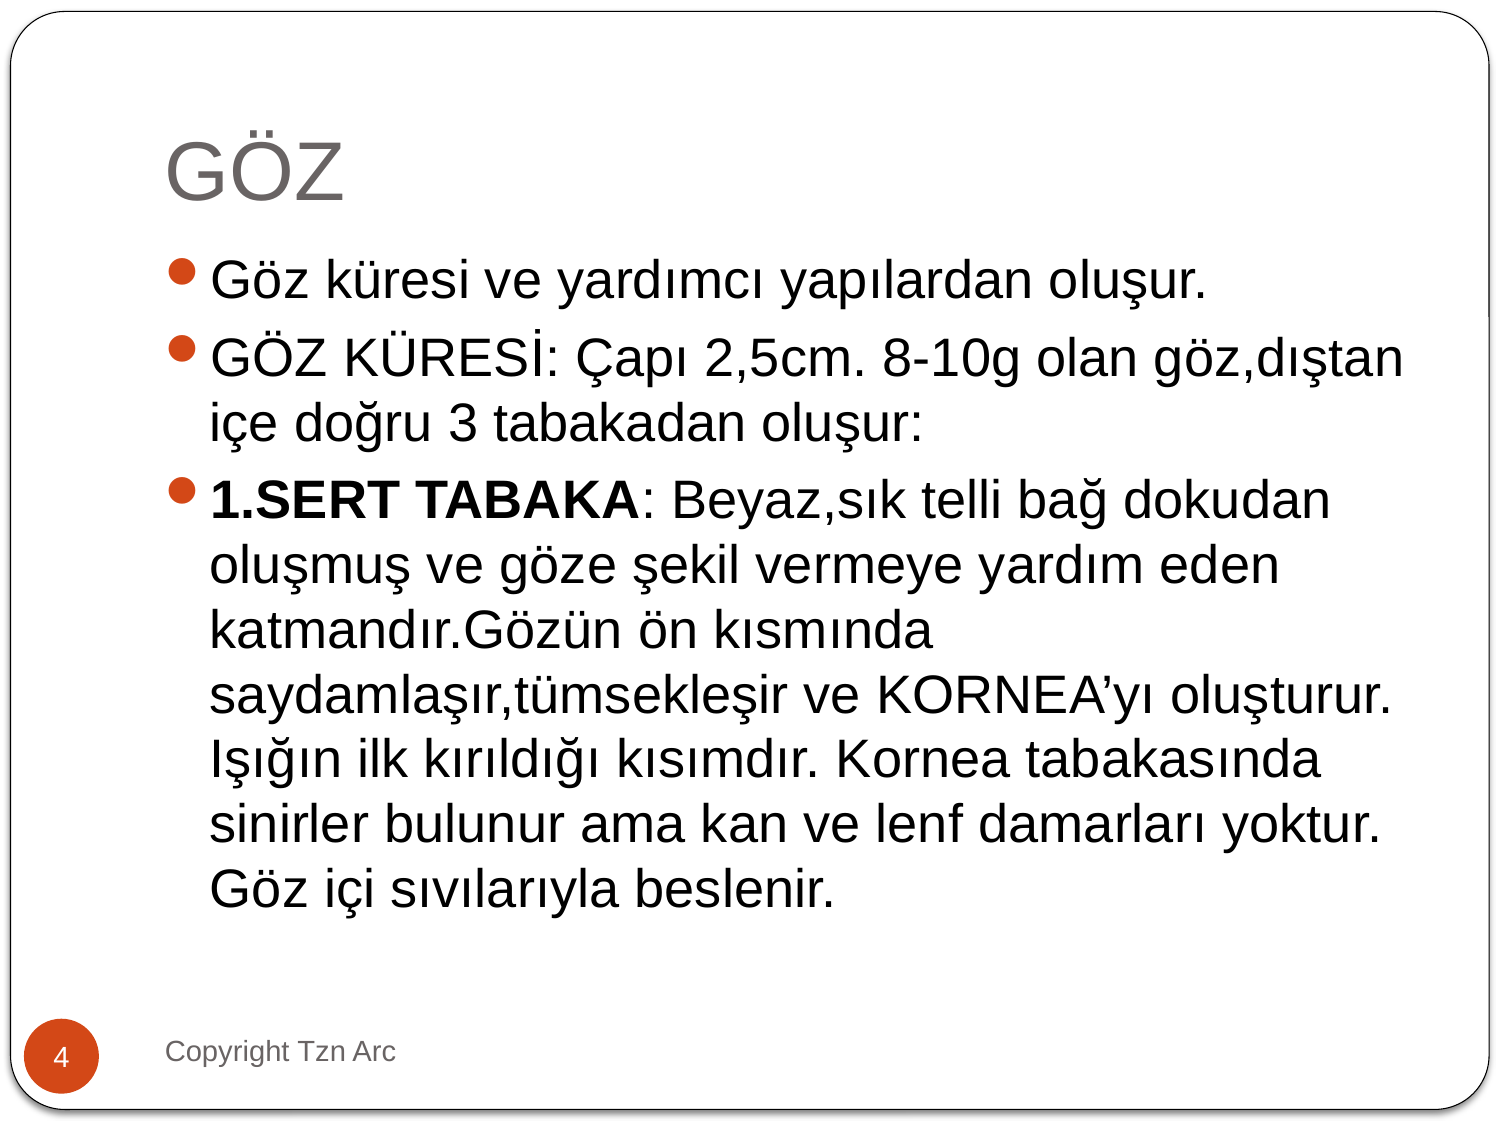

# GÖZ
Göz küresi ve yardımcı yapılardan oluşur.
GÖZ KÜRESİ: Çapı 2,5cm. 8-10g olan göz,dıştan içe doğru 3 tabakadan oluşur:
1.SERT TABAKA: Beyaz,sık telli bağ dokudan oluşmuş ve göze şekil vermeye yardım eden katmandır.Gözün ön kısmında saydamlaşır,tümsekleşir ve KORNEA’yı oluşturur. Işığın ilk kırıldığı kısımdır. Kornea tabakasında sinirler bulunur ama kan ve lenf damarları yoktur. Göz içi sıvılarıyla beslenir.
Copyright Tzn Arc
4